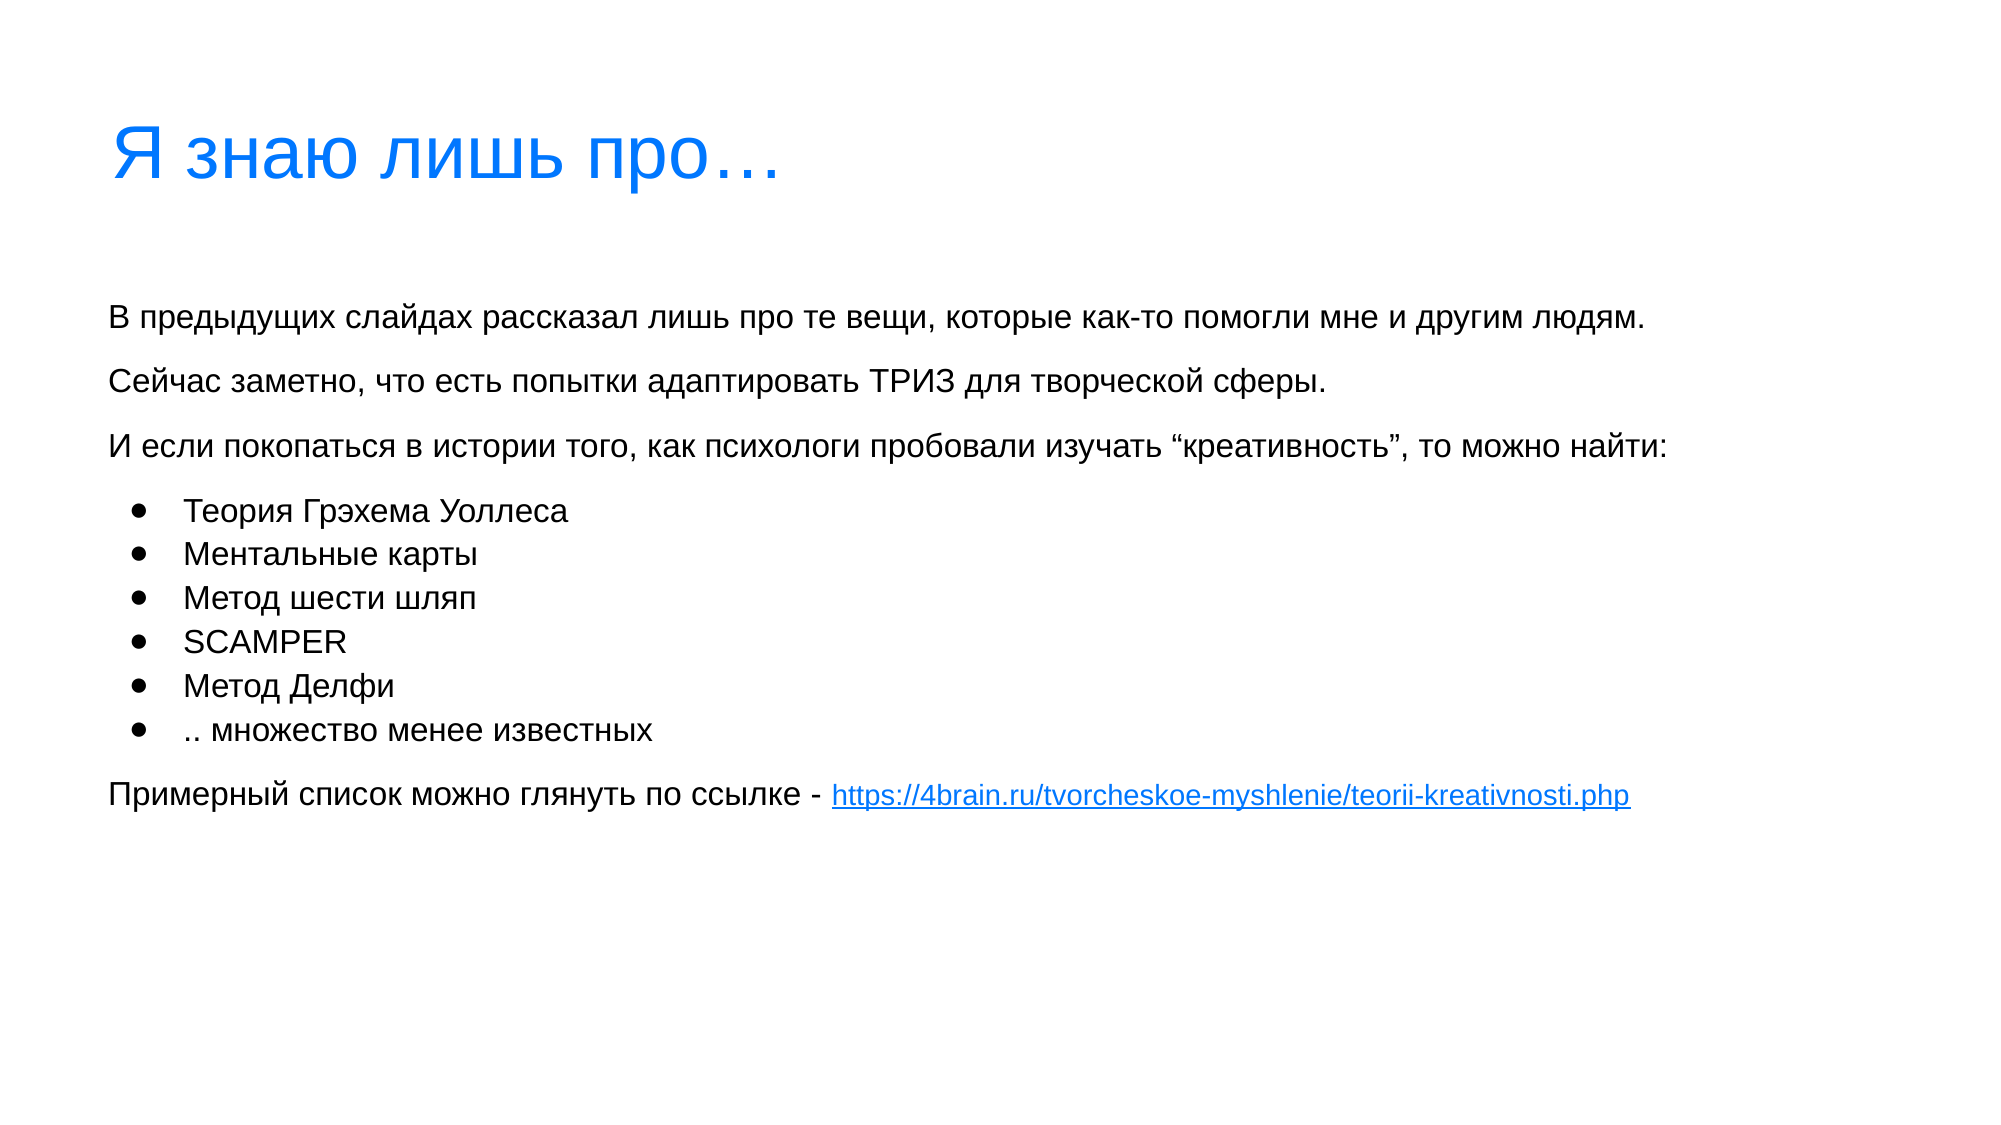

# Я знаю лишь про…
В предыдущих слайдах рассказал лишь про те вещи, которые как-то помогли мне и другим людям.
Сейчас заметно, что есть попытки адаптировать ТРИЗ для творческой сферы.
И если покопаться в истории того, как психологи пробовали изучать “креативность”, то можно найти:
Теория Грэхема Уоллеса
Ментальные карты
Метод шести шляп
SCAMPER
Метод Делфи
.. множество менее известных
Примерный список можно глянуть по ссылке - https://4brain.ru/tvorcheskoe-myshlenie/teorii-kreativnosti.php